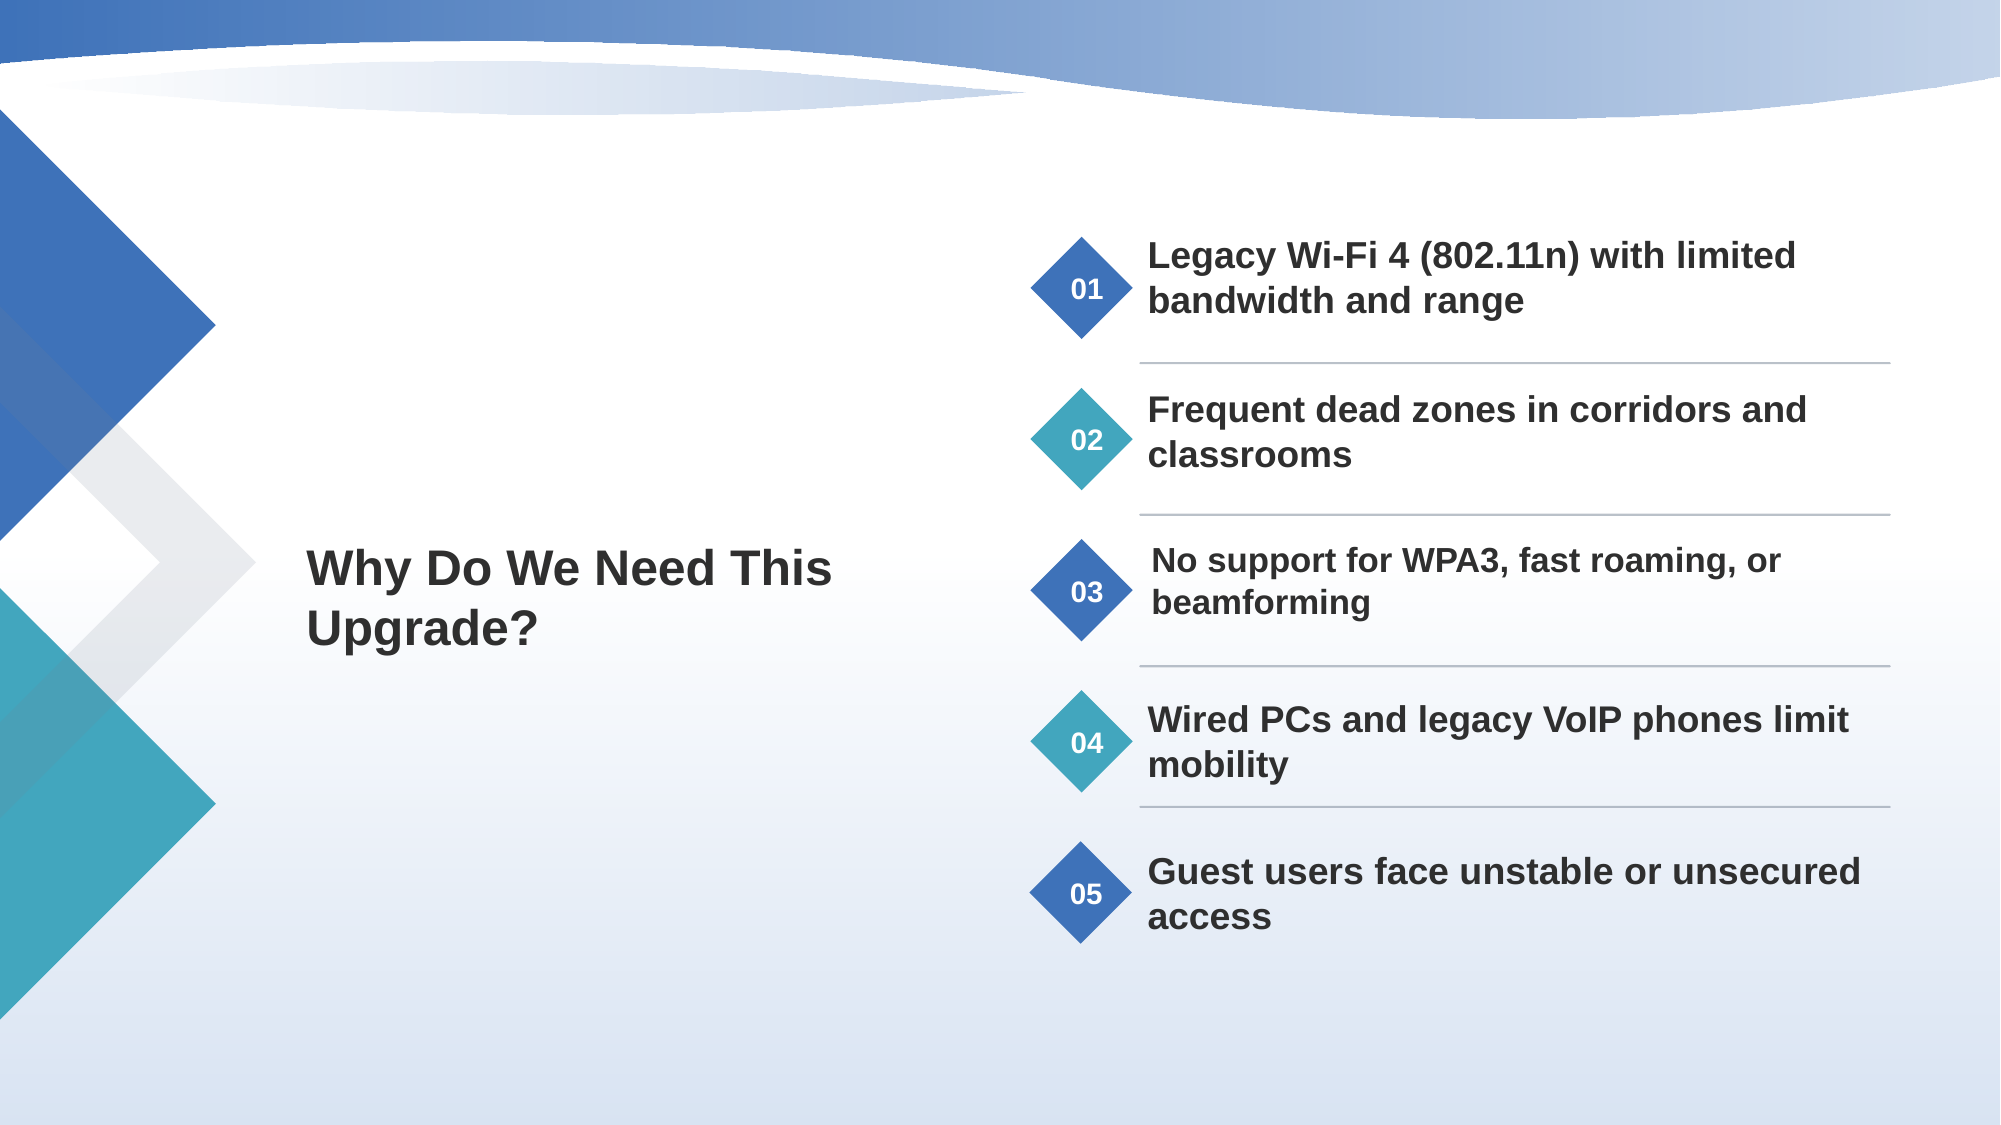

Legacy Wi-Fi 4 (802.11n) with limited bandwidth and range
01

Frequent dead zones in corridors and classrooms
02

Why Do We Need This Upgrade?
No support for WPA3, fast roaming, or beamforming
03

Wired PCs and legacy VoIP phones limit mobility
04

Guest users face unstable or unsecured access
05